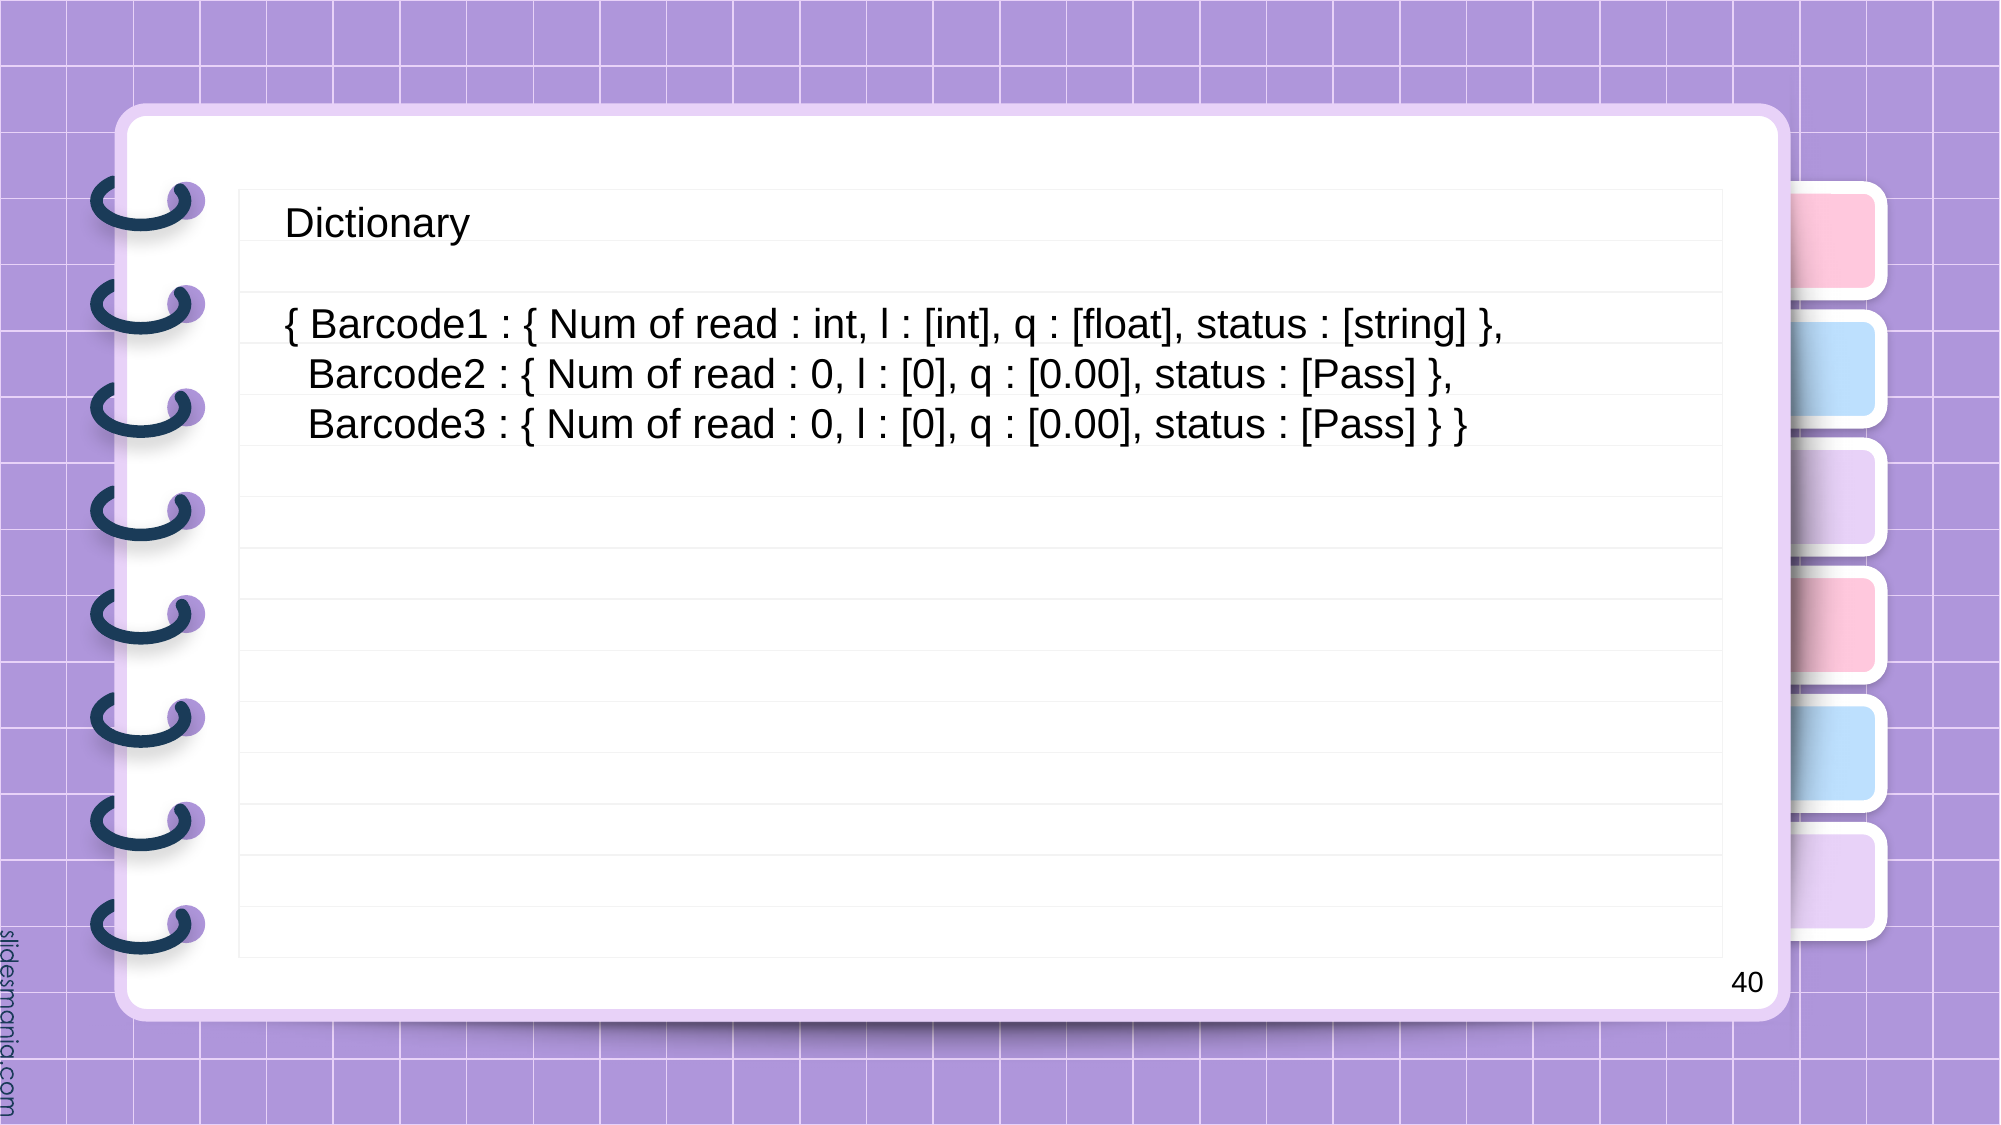

Dictionary

{ Barcode1 : { Num of read : int, l : [int], q : [float], status : [string] },
  Barcode2 : { Num of read : 0, l : [0], q : [0.00], status : [Pass] },
  Barcode3 : { Num of read : 0, l : [0], q : [0.00], status : [Pass] } }
40